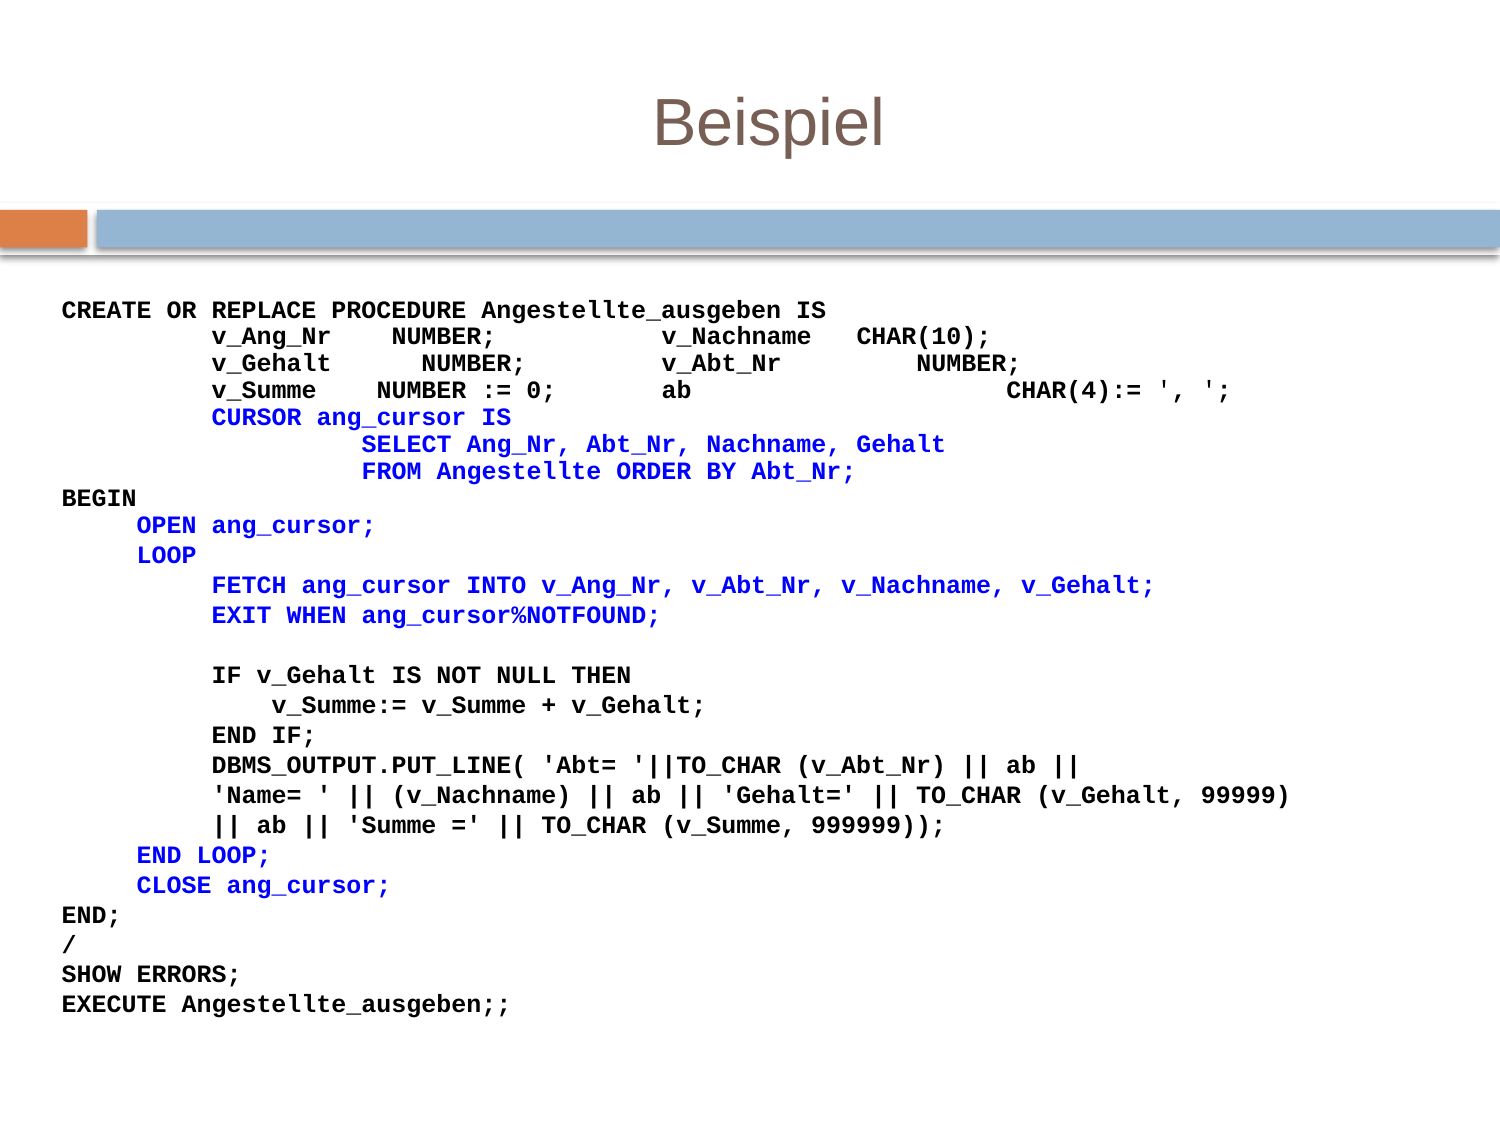

# Beispiel
CREATE OR REPLACE PROCEDURE Angestellte_ausgeben IS
	v_Ang_Nr    NUMBER; 	v_Nachname   CHAR(10);
	v_Gehalt      NUMBER; 	v_Abt_Nr         NUMBER;
	v_Summe    NUMBER := 0;    	ab                     CHAR(4):= ', ';
	CURSOR ang_cursor IS
		SELECT Ang_Nr, Abt_Nr, Nachname, Gehalt
		FROM Angestellte ORDER BY Abt_Nr;
BEGIN
     OPEN ang_cursor;
     LOOP
	FETCH ang_cursor INTO v_Ang_Nr, v_Abt_Nr, v_Nachname, v_Gehalt;
	EXIT WHEN ang_cursor%NOTFOUND;

	IF v_Gehalt IS NOT NULL THEN
 	    v_Summe:= v_Summe + v_Gehalt;
	END IF;
	DBMS_OUTPUT.PUT_LINE( 'Abt= '||TO_CHAR (v_Abt_Nr) || ab ||
	'Name= ' || (v_Nachname) || ab || 'Gehalt=' || TO_CHAR (v_Gehalt, 99999)
	|| ab || 'Summe =' || TO_CHAR (v_Summe, 999999));
     END LOOP;
     CLOSE ang_cursor;
END;
/
SHOW ERRORS;
EXECUTE Angestellte_ausgeben;;